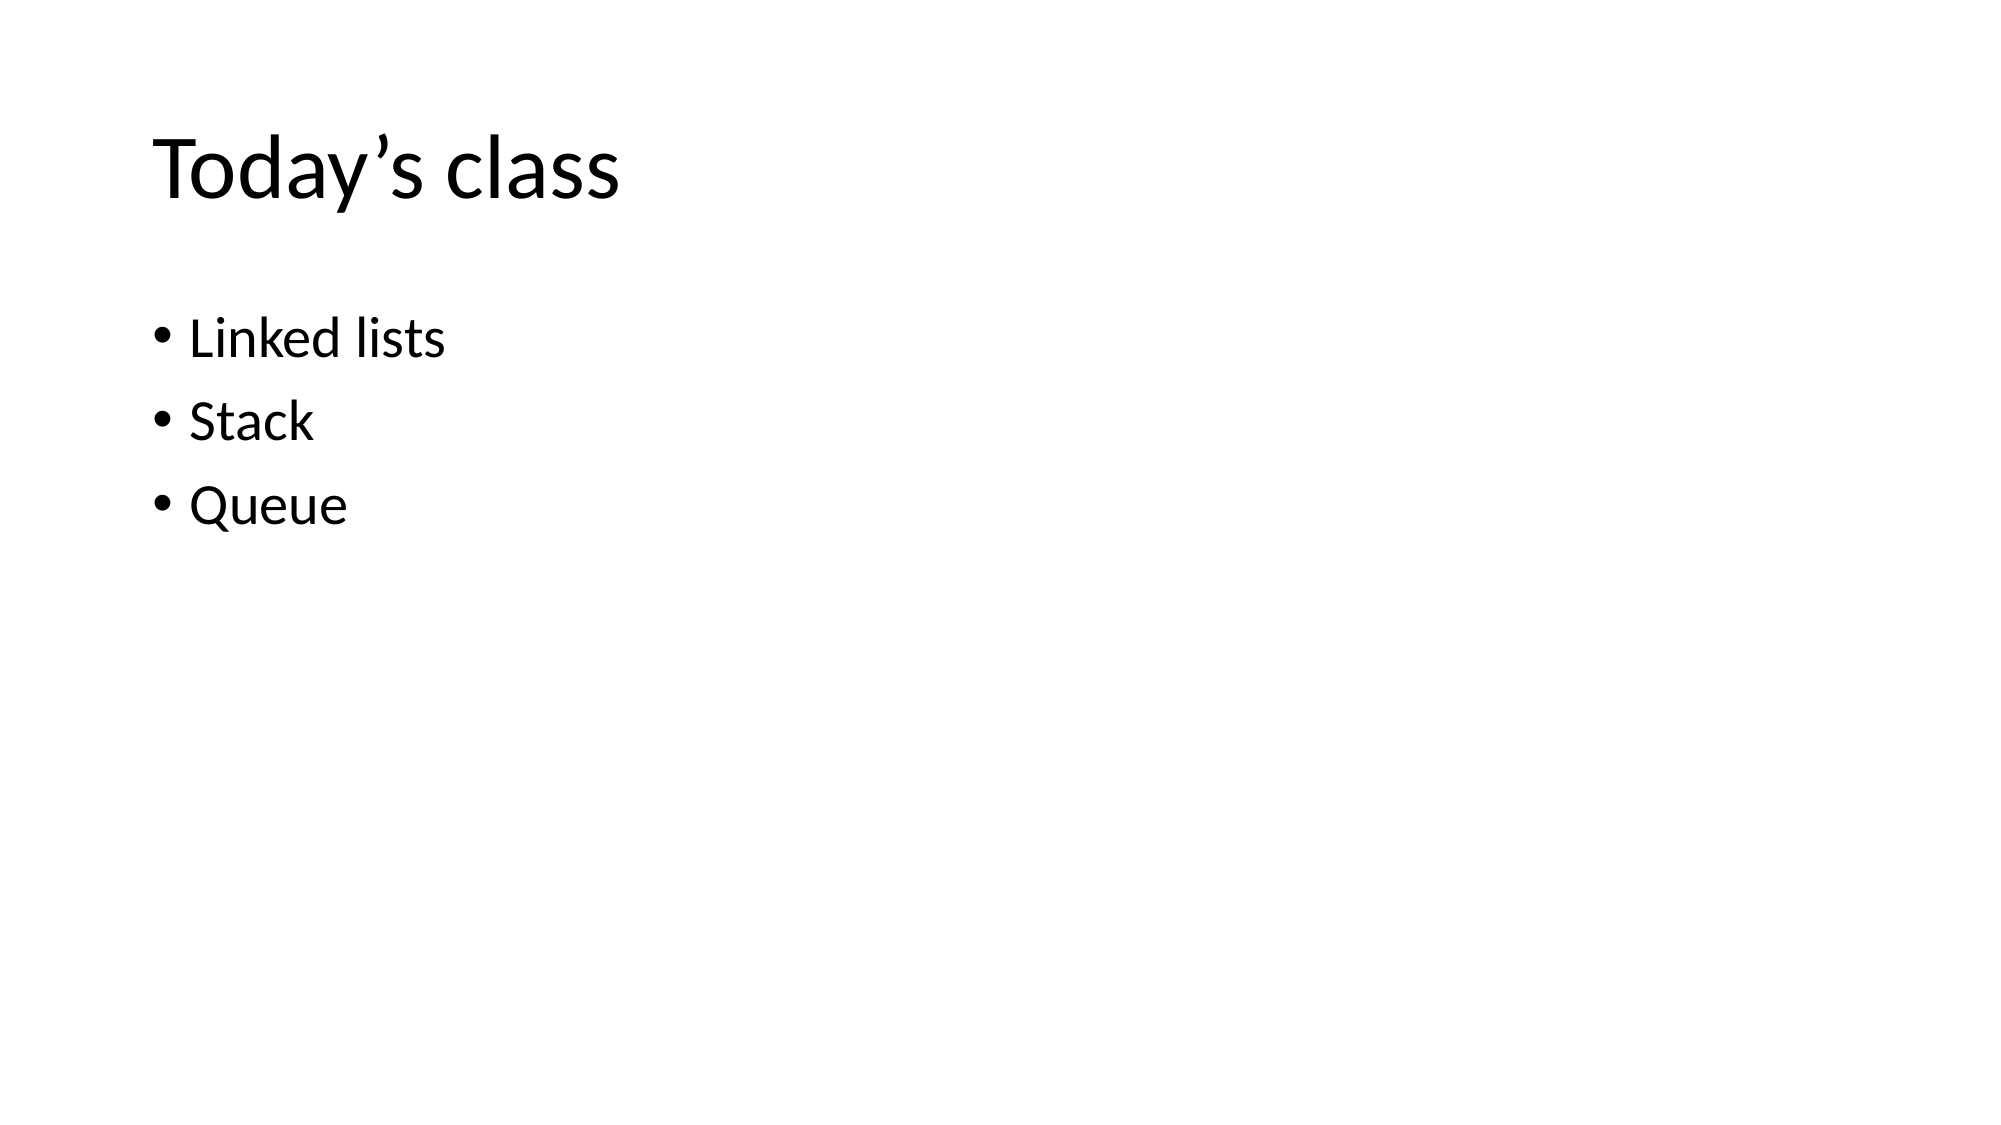

# Today’s class
Linked lists
Stack
Queue